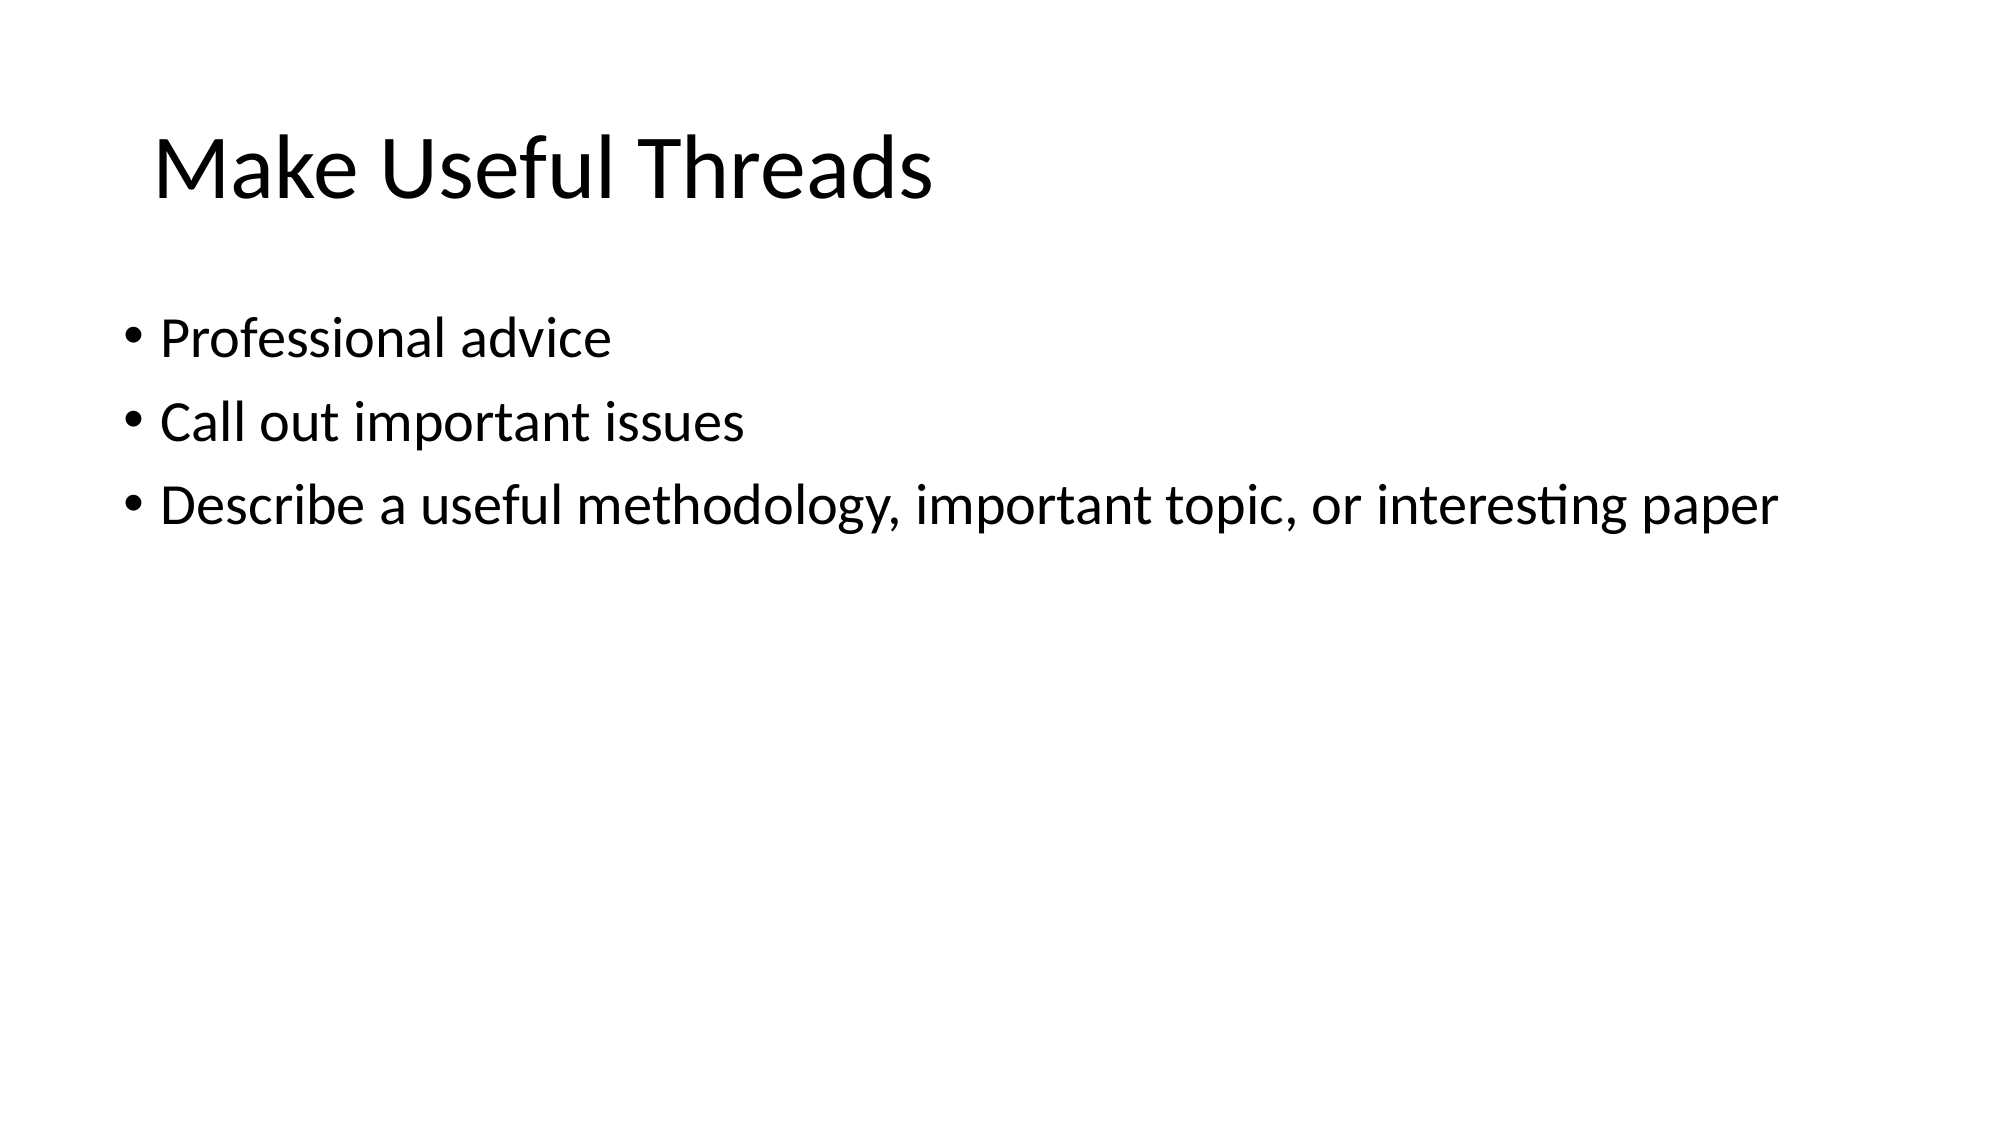

# Make Useful Threads
Professional advice
Call out important issues
Describe a useful methodology, important topic, or interesting paper